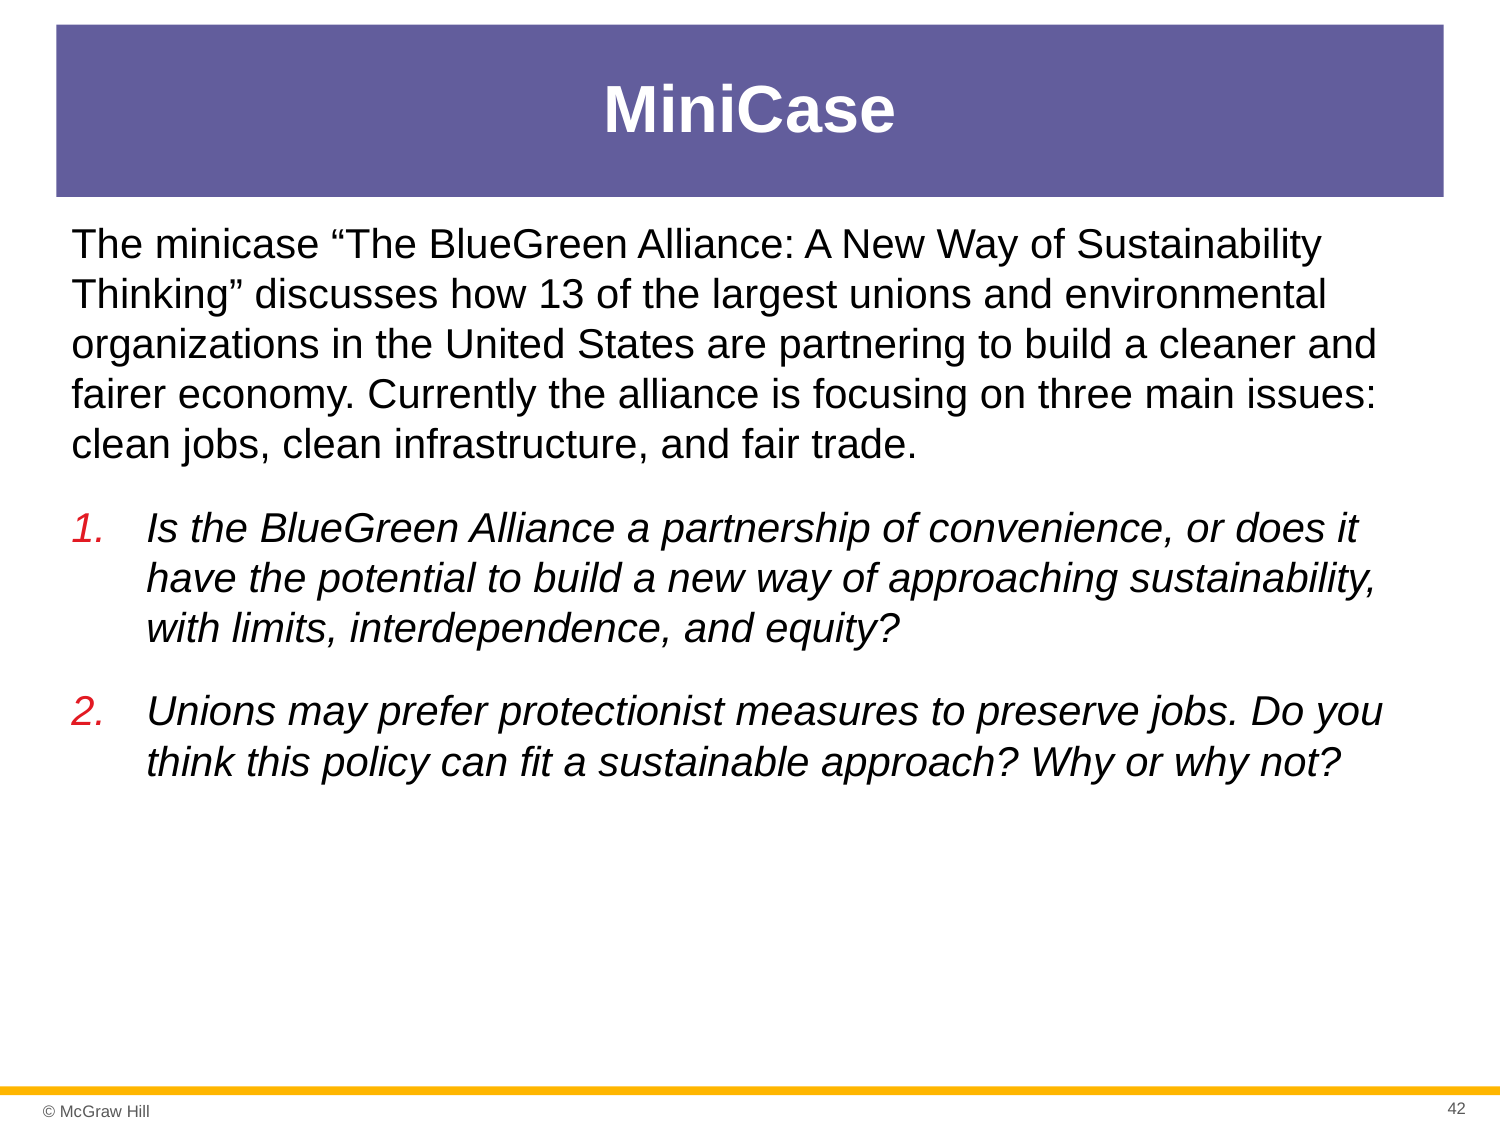

# MiniCase
The minicase “The BlueGreen Alliance: A New Way of Sustainability Thinking” discusses how 13 of the largest unions and environmental organizations in the United States are partnering to build a cleaner and fairer economy. Currently the alliance is focusing on three main issues: clean jobs, clean infrastructure, and fair trade.
Is the BlueGreen Alliance a partnership of convenience, or does it have the potential to build a new way of approaching sustainability, with limits, interdependence, and equity?
Unions may prefer protectionist measures to preserve jobs. Do you think this policy can fit a sustainable approach? Why or why not?

42